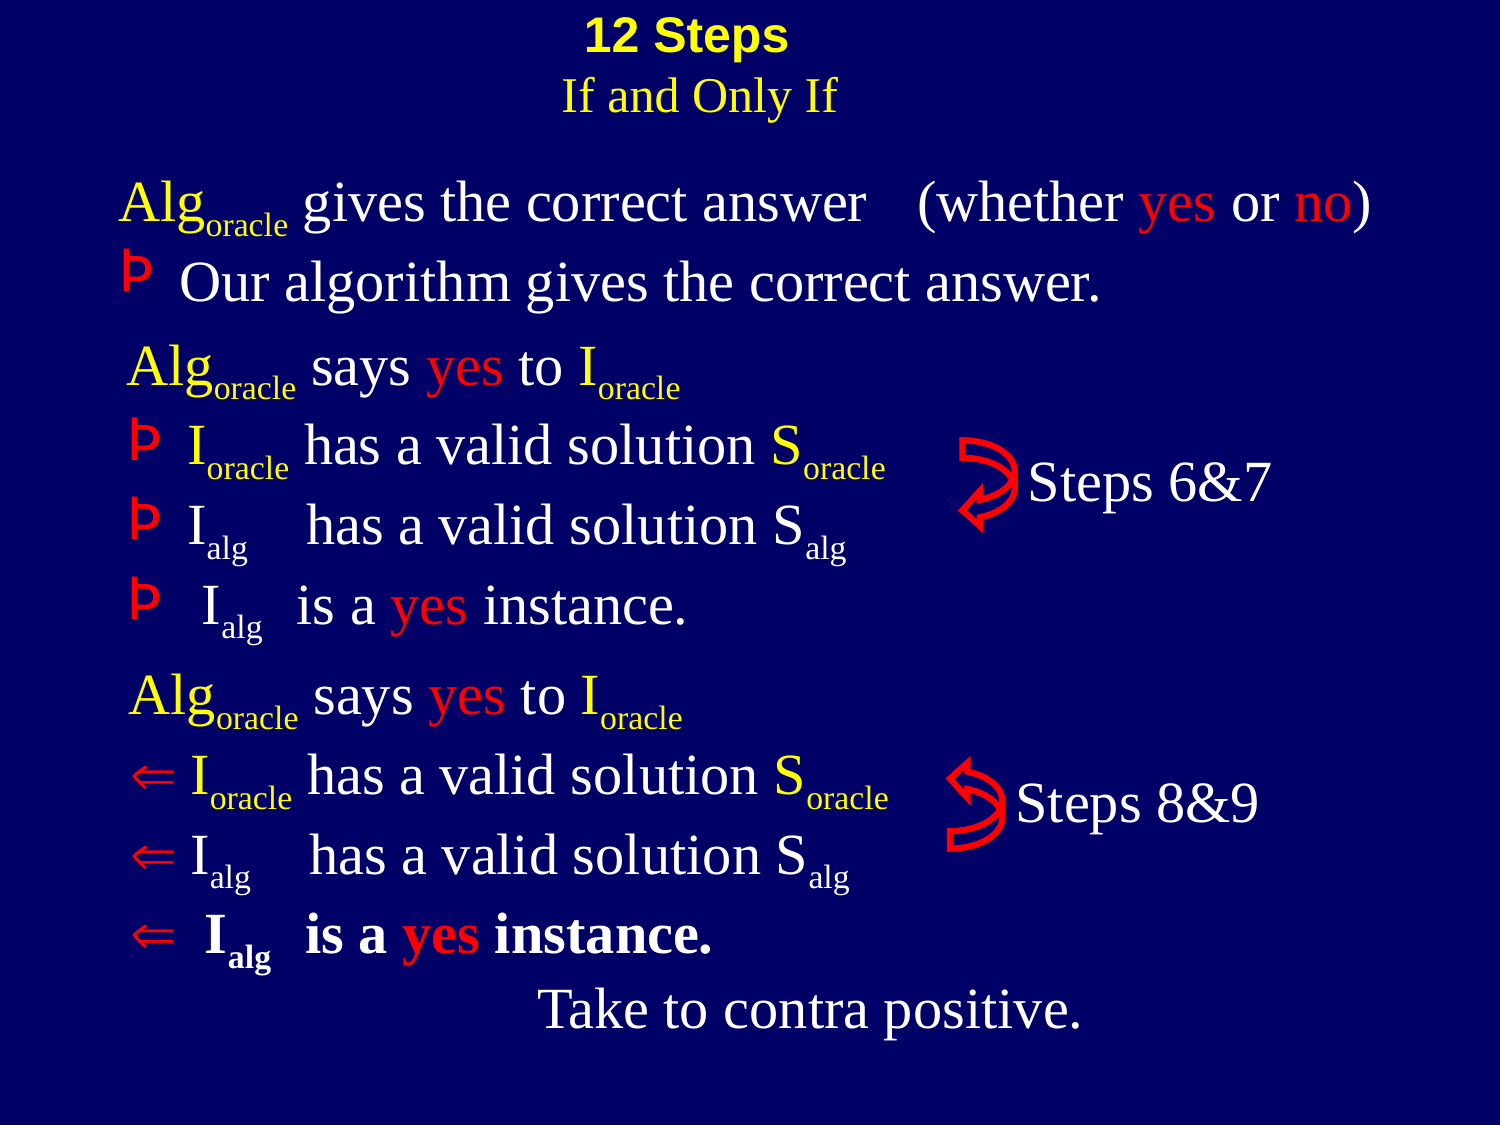

12 Steps
If and Only If
Algoracle gives the correct answer
 Our algorithm gives the correct answer.
(whether yes or no)
Algoracle says yes to Ioracle
 Ioracle has a valid solution Soracle
 Ialg    has a valid solution Salg
 Ialg    is a yes instance.
Steps 6&7

Algoracle says yes to Ioracle
⇐ Ioracle has a valid solution Soracle
⇐ Ialg    has a valid solution Salg
⇐ Ialg    is a yes instance.
Steps 8&9

Take to contra positive.